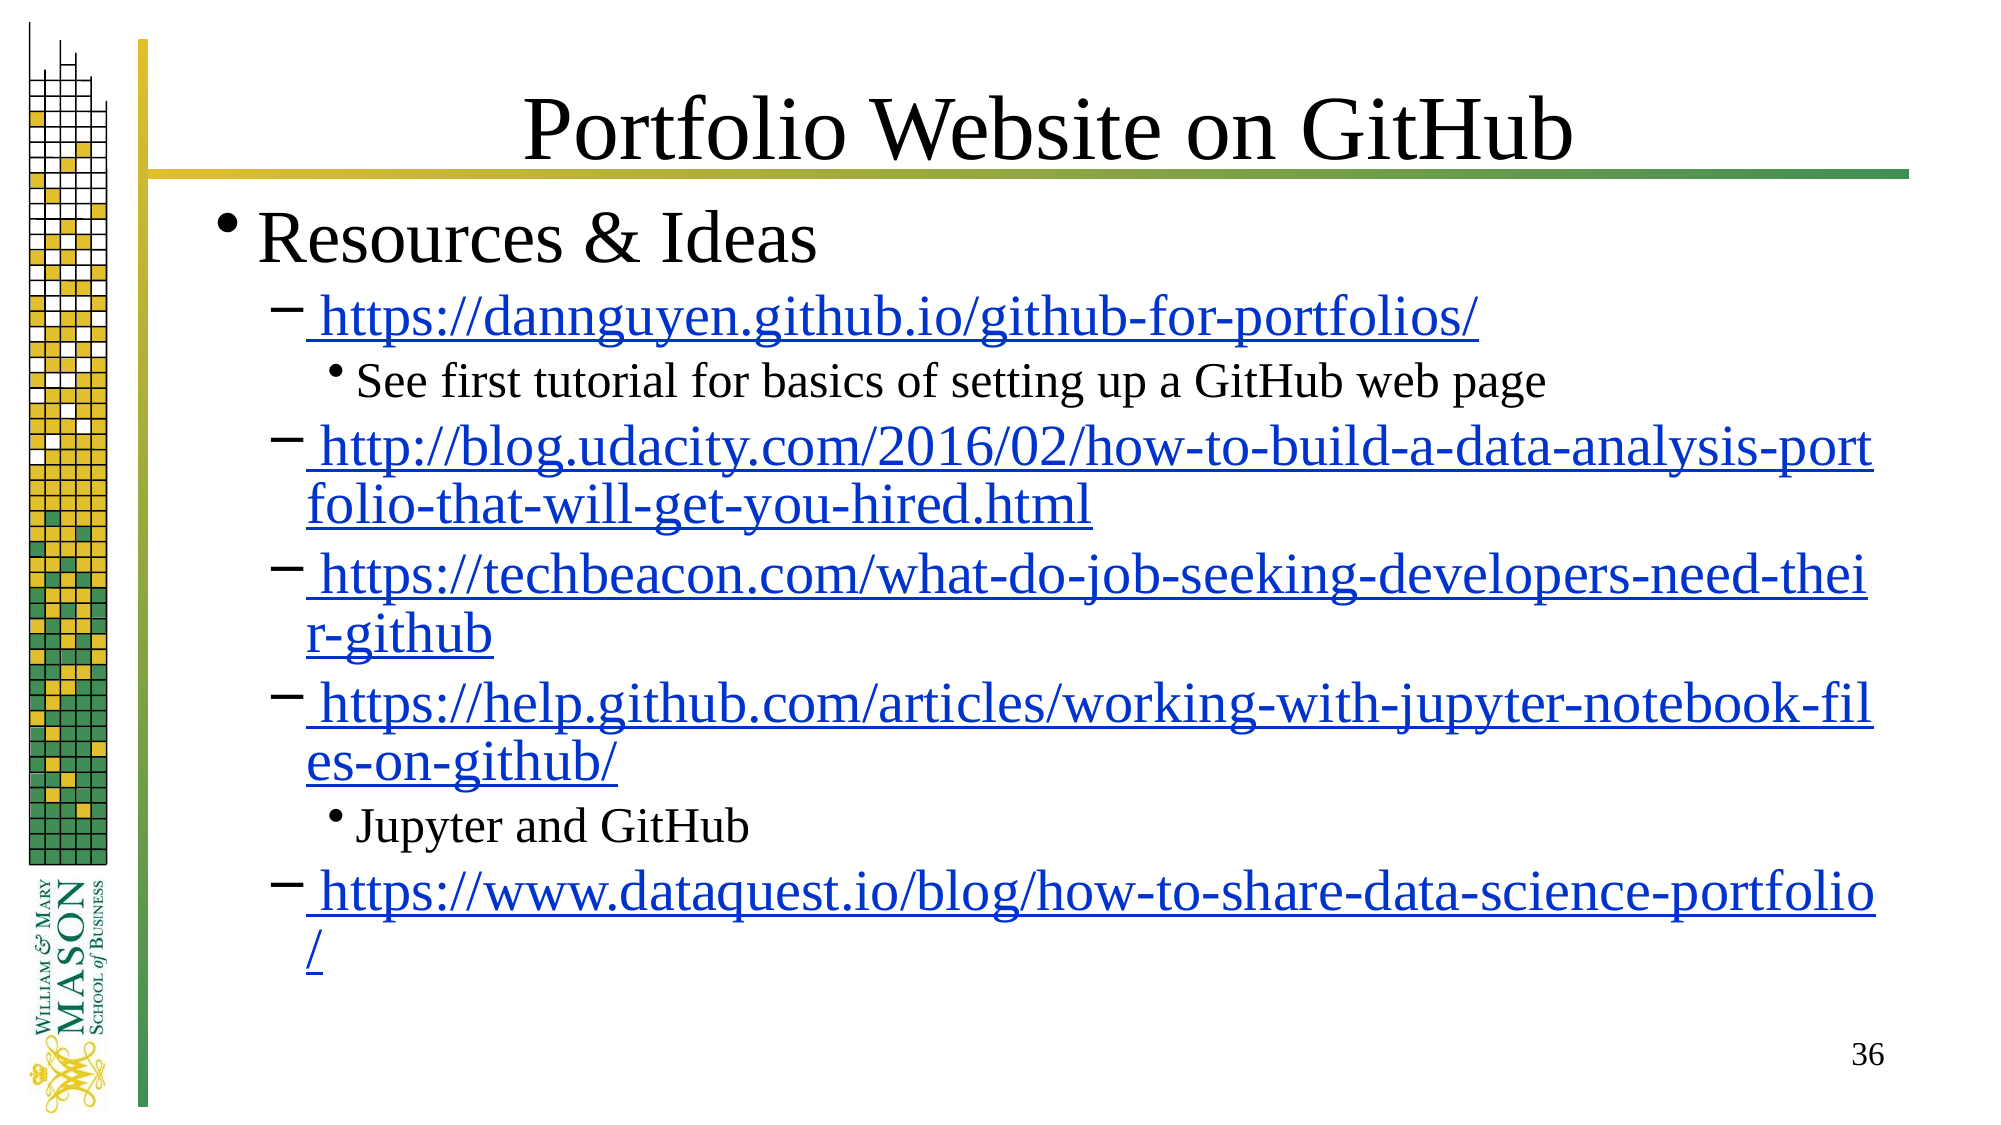

# Portfolio Website on GitHub
Resources & Ideas
 https://dannguyen.github.io/github-for-portfolios/
See first tutorial for basics of setting up a GitHub web page
 http://blog.udacity.com/2016/02/how-to-build-a-data-analysis-portfolio-that-will-get-you-hired.html
 https://techbeacon.com/what-do-job-seeking-developers-need-their-github
 https://help.github.com/articles/working-with-jupyter-notebook-files-on-github/
Jupyter and GitHub
 https://www.dataquest.io/blog/how-to-share-data-science-portfolio/

36